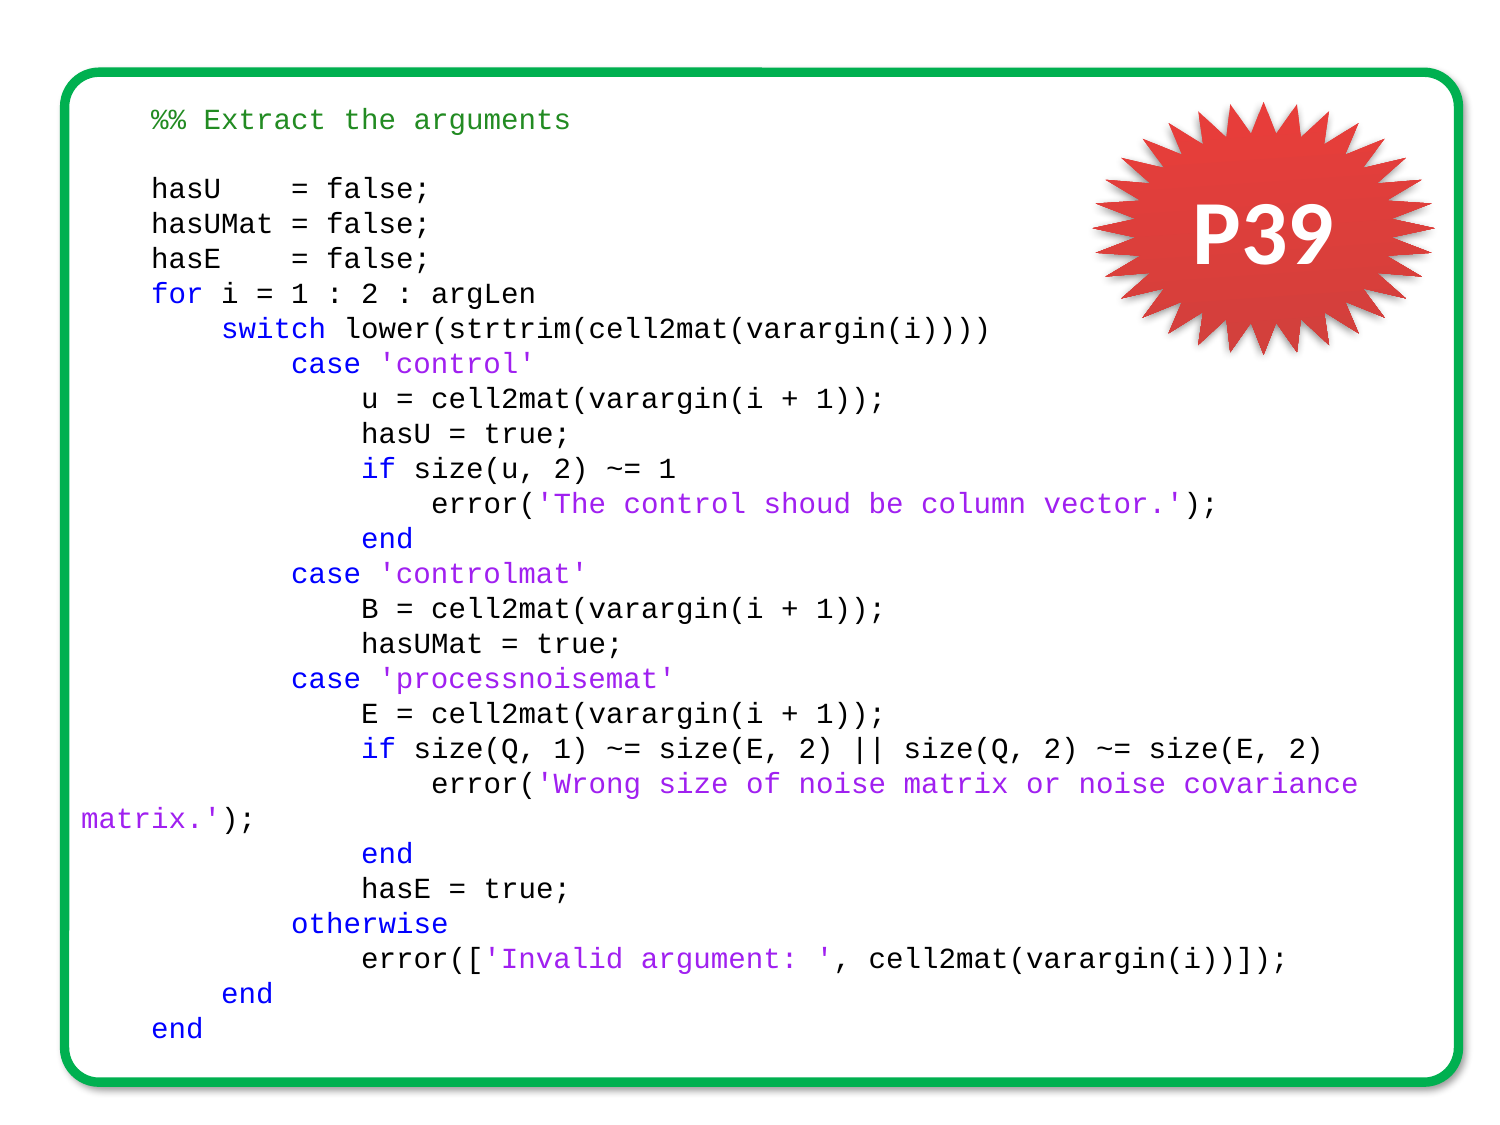

%% Extract the arguments

    hasU    = false;
    hasUMat = false;
    hasE    = false;
    for i = 1 : 2 : argLen
        switch lower(strtrim(cell2mat(varargin(i))))
            case 'control'
                u = cell2mat(varargin(i + 1));
                hasU = true;
                if size(u, 2) ~= 1
                    error('The control shoud be column vector.');
                end
            case 'controlmat'
                B = cell2mat(varargin(i + 1));
                hasUMat = true;
            case 'processnoisemat'
                E = cell2mat(varargin(i + 1));
                if size(Q, 1) ~= size(E, 2) || size(Q, 2) ~= size(E, 2)
                    error('Wrong size of noise matrix or noise covariance matrix.');
                end
                hasE = true;
            otherwise
                error(['Invalid argument: ', cell2mat(varargin(i))]);
        end
    end
P39